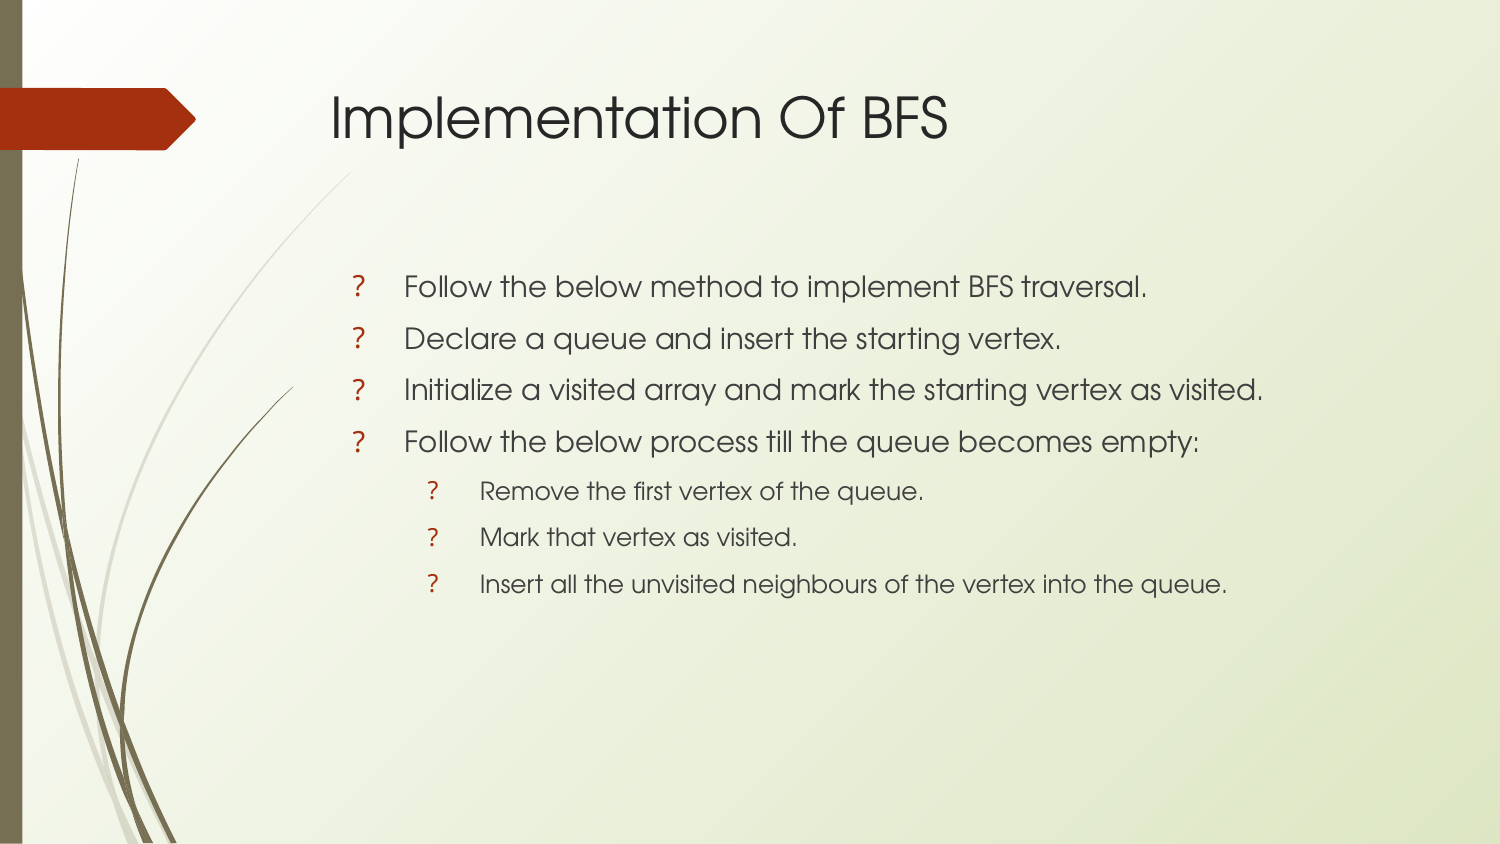

# Implementation Of BFS

Follow the below method to implement BFS traversal.
Declare a queue and insert the starting vertex.
Initialize a visited array and mark the starting vertex as visited.
Follow the below process till the queue becomes empty:
Remove the first vertex of the queue.
Mark that vertex as visited.
Insert all the unvisited neighbours of the vertex into the queue.